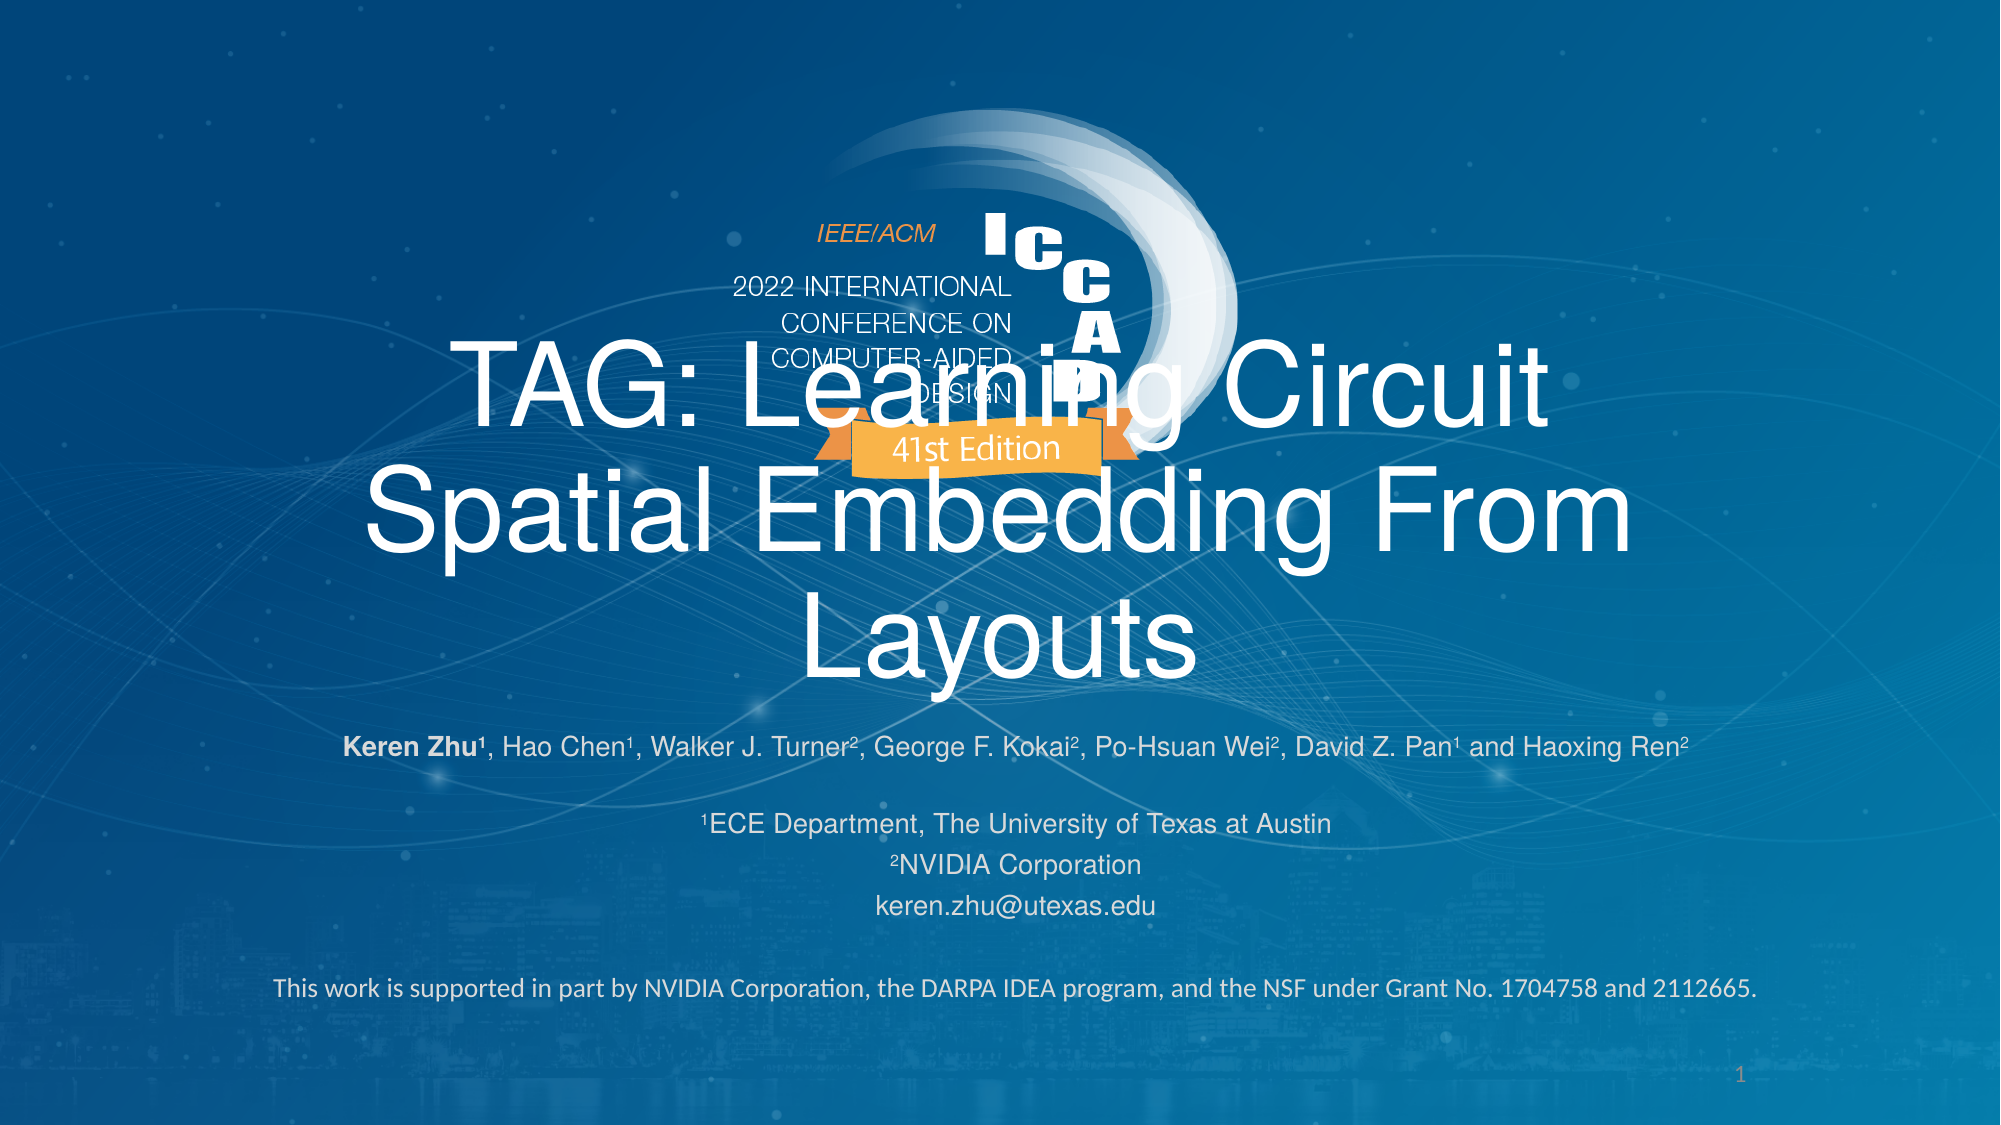

# TAG: Learning Circuit Spatial Embedding From Layouts
Keren Zhu1, Hao Chen1, Walker J. Turner2, George F. Kokai2, Po-Hsuan Wei2, David Z. Pan1 and Haoxing Ren2

1ECE Department, The University of Texas at Austin
2NVIDIA Corporation
keren.zhu@utexas.edu

This work is supported in part by NVIDIA Corporation, the DARPA IDEA program, and the NSF under Grant No. 1704758 and 2112665.

1